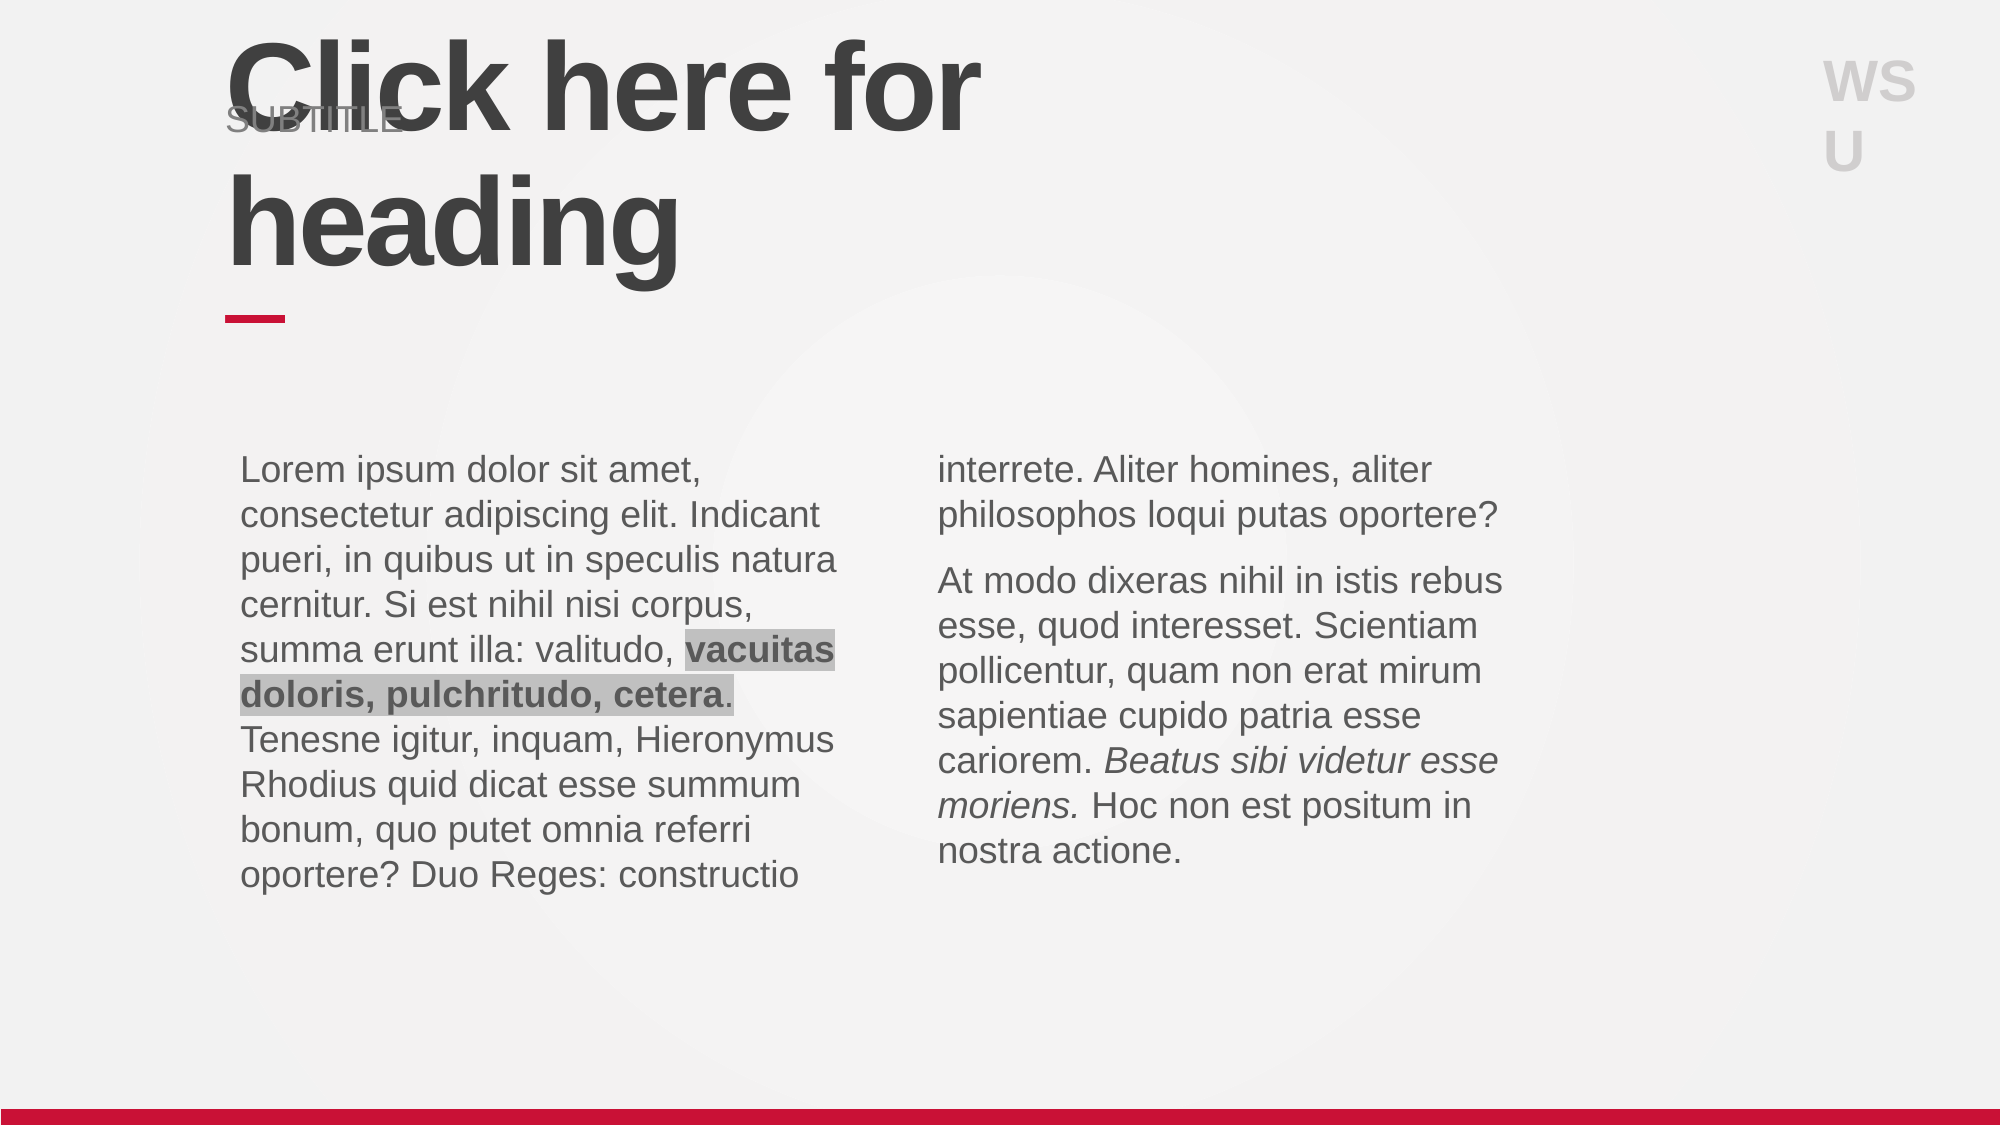

WSU
SUBTITLE
# Click here for heading

Lorem ipsum dolor sit amet, consectetur adipiscing elit. Indicant pueri, in quibus ut in speculis natura cernitur. Si est nihil nisi corpus, summa erunt illa: valitudo, vacuitas doloris, pulchritudo, cetera. Tenesne igitur, inquam, Hieronymus Rhodius quid dicat esse summum bonum, quo putet omnia referri oportere? Duo Reges: constructio interrete. Aliter homines, aliter philosophos loqui putas oportere?
At modo dixeras nihil in istis rebus esse, quod interesset. Scientiam pollicentur, quam non erat mirum sapientiae cupido patria esse cariorem. Beatus sibi videtur esse moriens. Hoc non est positum in nostra actione.